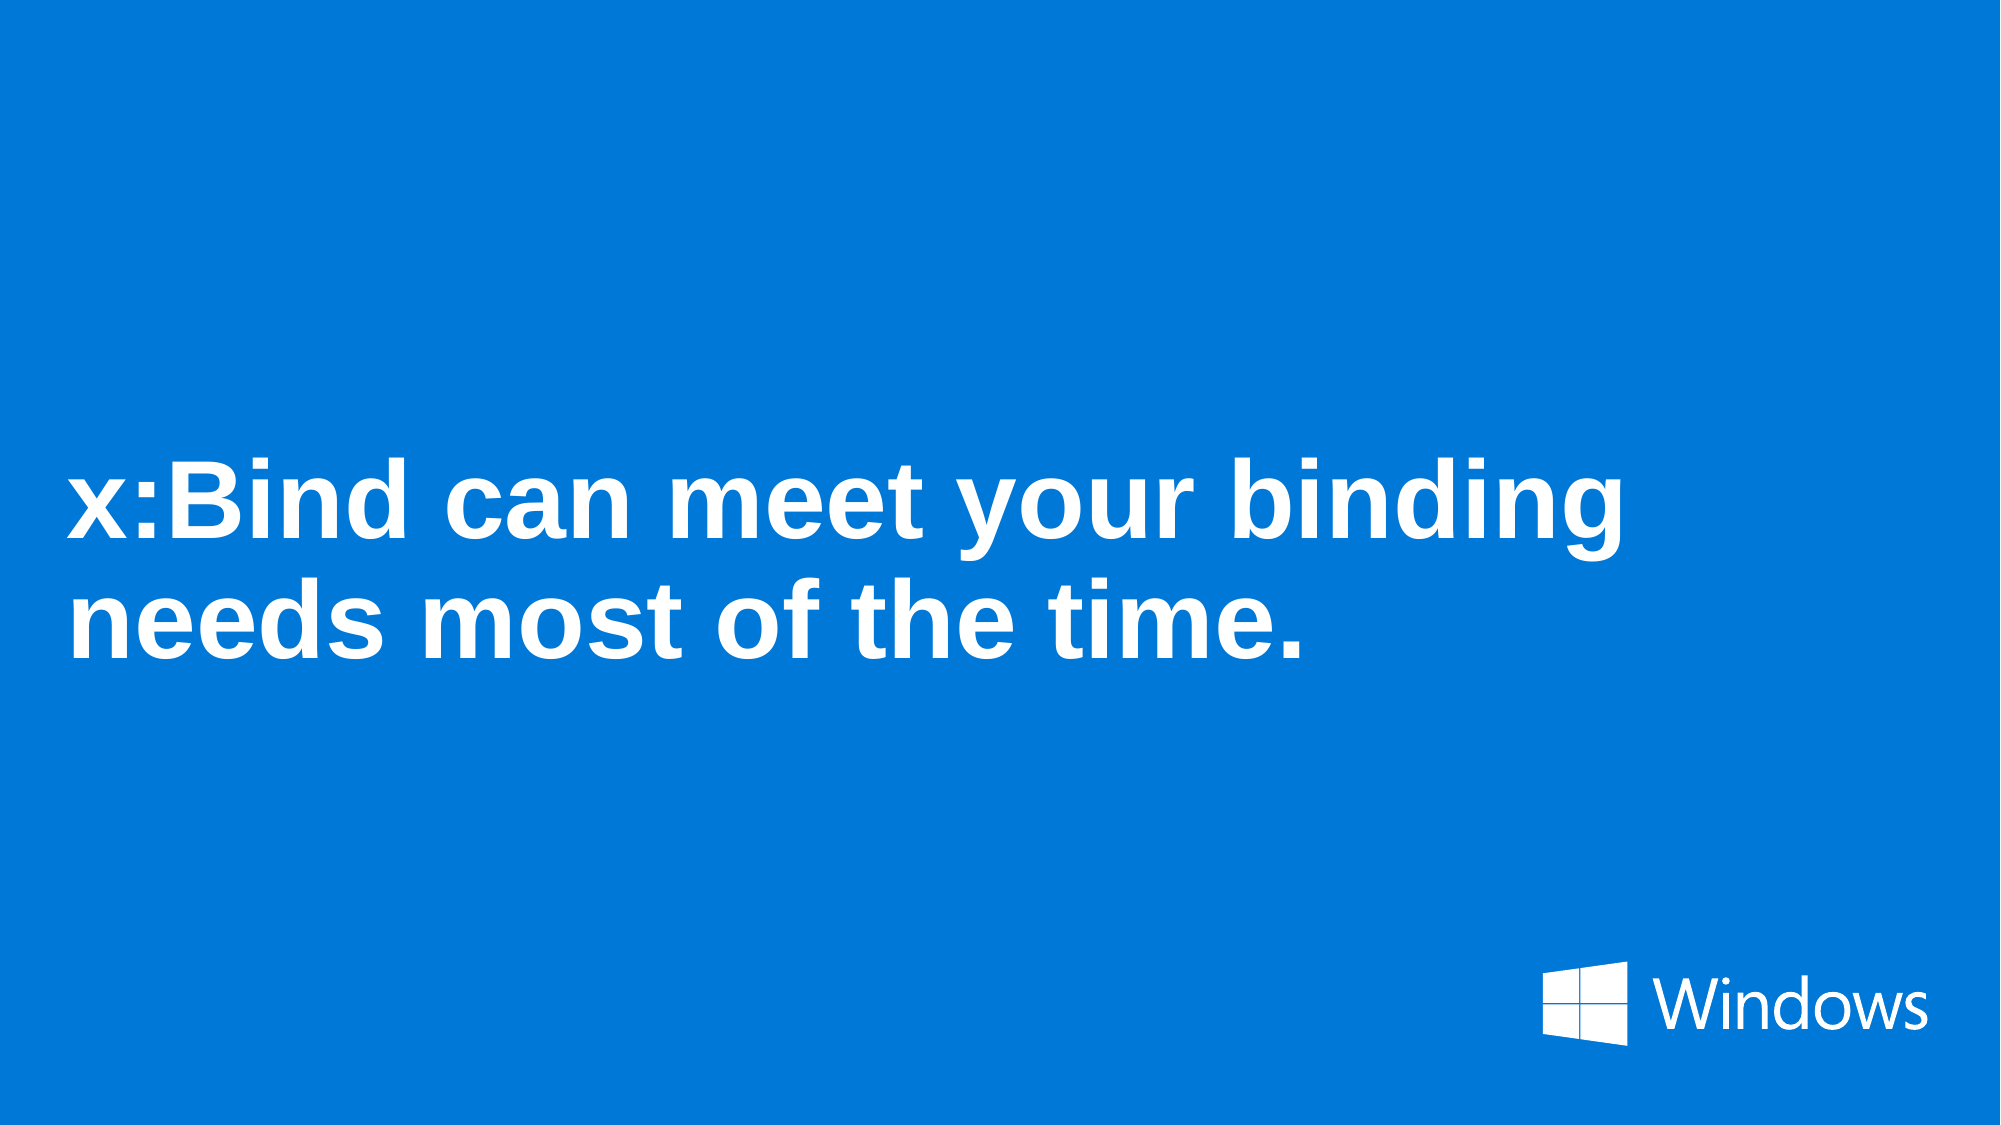

# x:Bind can meet your binding needs most of the time.